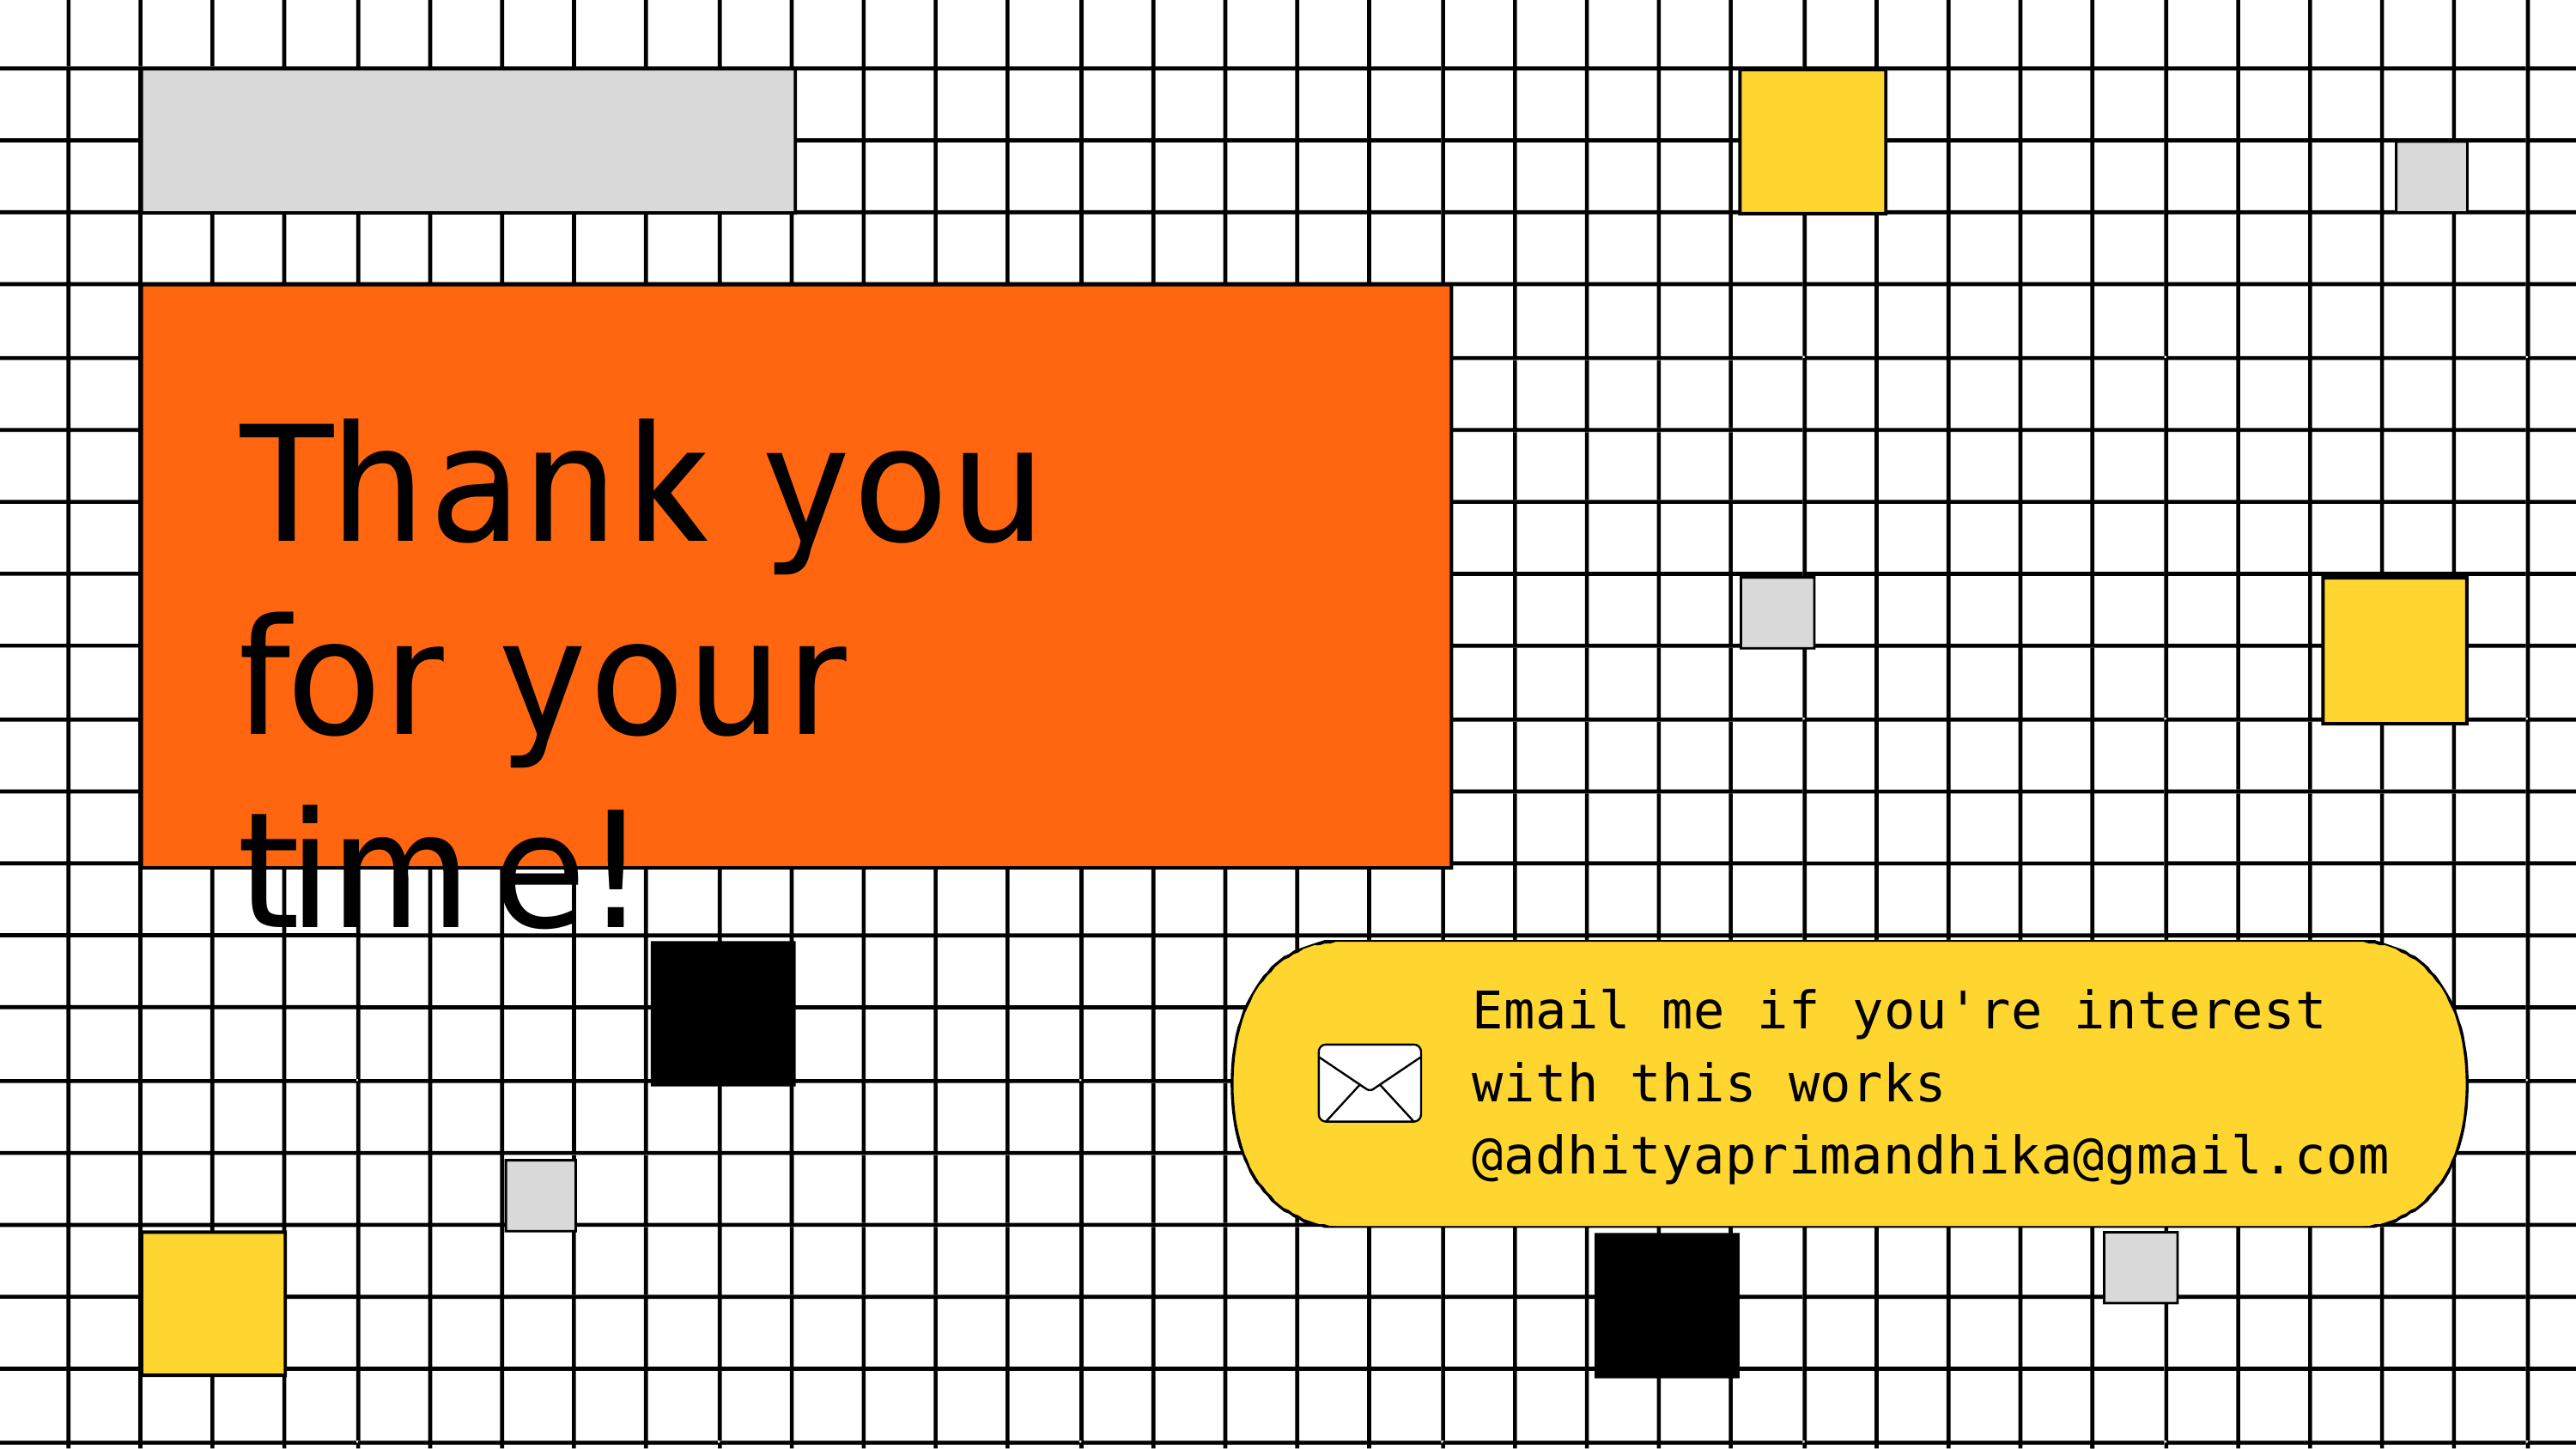

# Thank you  for your time!

Email me if you're interest  with this works  @adhityaprimandhika@gmail.com